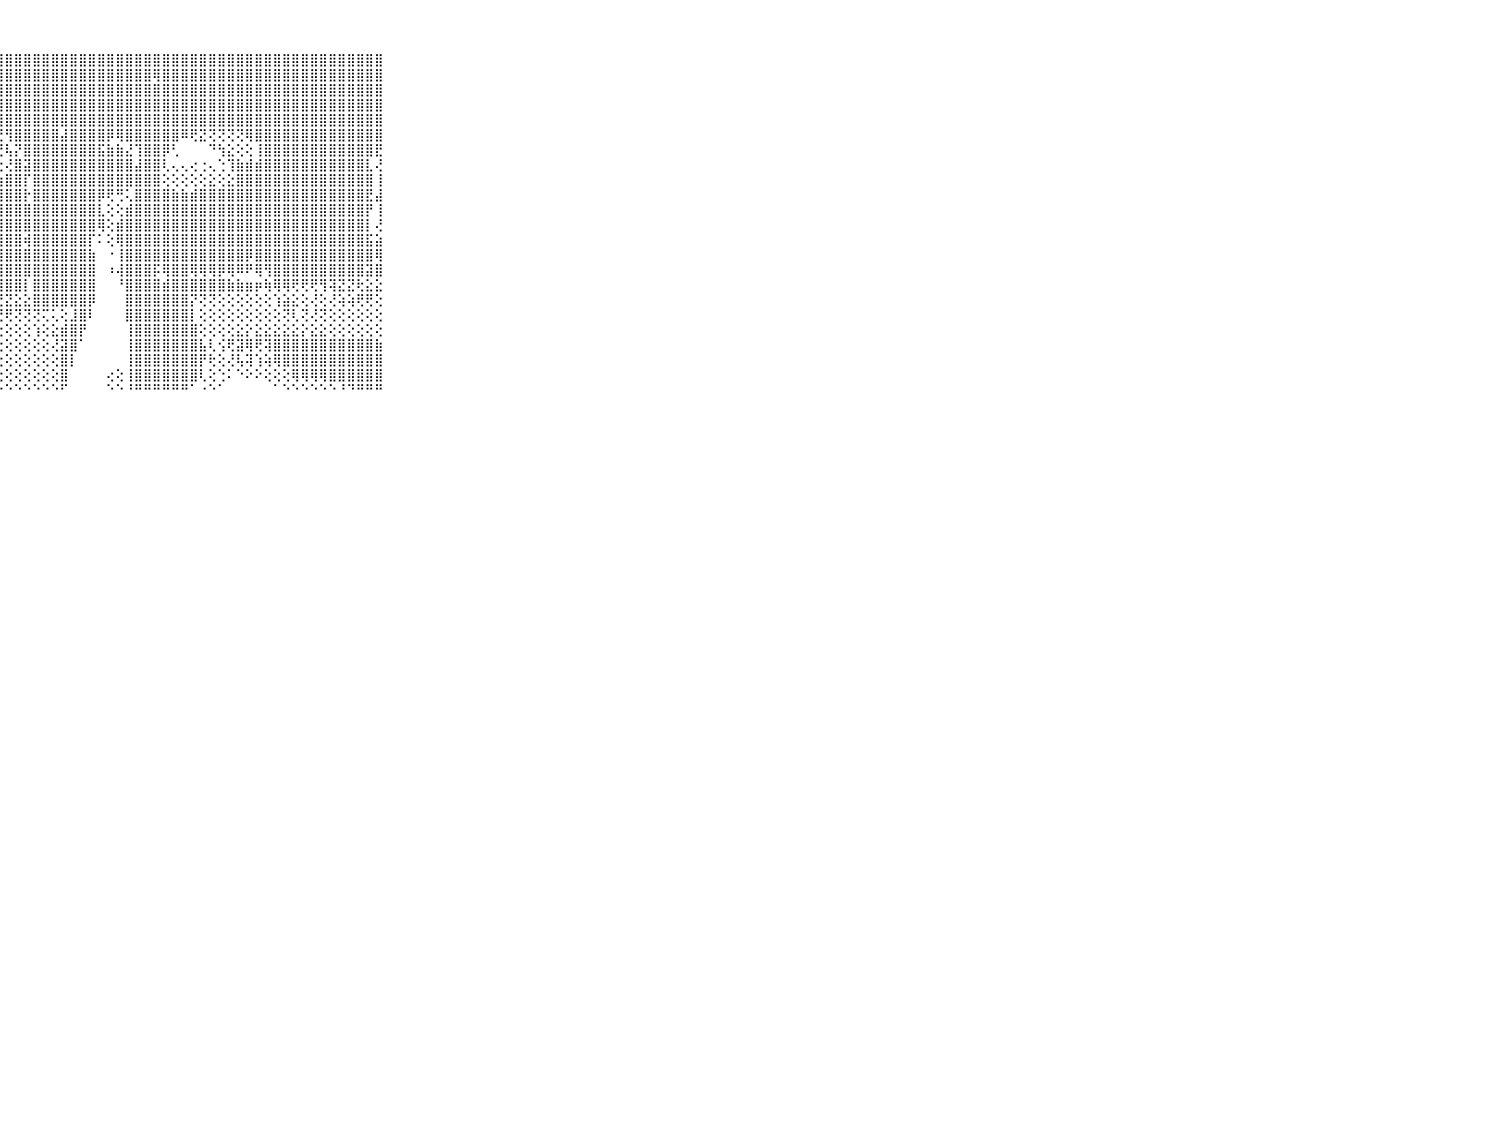

⠀⠀⠀⠀⠀⠀⠀⠀⠀⠀⠀⣵⣿⣿⣼⣿⣿⣿⣿⣿⣿⣻⣿⣻⣿⢿⣿⣿⣿⣿⣿⣿⣿⣿⣿⣿⣿⣿⣿⣿⣿⣿⣿⣿⣿⣿⣿⣿⣿⣿⣿⣿⣿⣿⣿⣿⣿⣿⣿⣿⣿⣿⣿⣿⣿⣿⣿⣿⣿⠀⠀⠀⠀⠀⠀⠀⠀⠀⠀⠀⠀
⠀⠀⠀⠀⠀⠀⠀⠀⠀⠀⠀⣿⣾⣿⣿⣿⣿⣿⣿⣿⣿⣿⣿⣿⣿⣿⣿⣿⣿⣿⣿⣿⣿⣿⣿⣿⣿⣿⣿⣿⣿⣿⣿⣿⢿⣿⣿⣿⣿⣿⣿⣿⣿⣿⣿⣿⣿⣿⣿⣿⣿⣿⣿⣿⣿⣿⣿⣿⣿⠀⠀⠀⠀⠀⠀⠀⠀⠀⠀⠀⠀
⠀⠀⠀⠀⠀⠀⠀⠀⠀⠀⠀⣿⣿⣿⣿⣿⣿⣿⣿⣿⣿⣿⣿⣿⣿⣿⣿⣿⣿⣿⣿⣿⣿⣿⣿⣿⣿⣿⣿⣿⣿⣿⣿⣿⣿⣿⣿⣿⣿⣿⣿⣿⣿⣿⣿⣿⣿⣿⣿⣿⣿⣿⣿⣿⣿⣿⣿⣿⣿⠀⠀⠀⠀⠀⠀⠀⠀⠀⠀⠀⠀
⠀⠀⠀⠀⠀⠀⠀⠀⠀⠀⠀⣿⣿⣿⣿⣿⣿⣿⣿⣿⣿⣿⣿⣿⣿⣿⣿⣿⣿⣿⣿⣿⣿⣿⣿⣿⣿⣿⣿⣿⣿⣿⣿⣿⣿⣿⣿⣿⣿⣿⣿⣿⣿⣿⣿⣿⣿⣿⣿⣿⣿⣿⣿⣿⣿⣿⣿⣿⣿⠀⠀⠀⠀⠀⠀⠀⠀⠀⠀⠀⠀
⠀⠀⠀⠀⠀⠀⠀⠀⠀⠀⠀⣿⣿⣿⣿⣿⣿⣿⣿⢿⢟⢏⢝⢝⢟⢻⢿⣿⣿⣿⣿⣿⣿⣿⣿⣿⣿⣿⣿⣿⣿⣿⣿⣿⣿⣿⣿⣿⣿⣿⣿⣿⣿⣿⣿⣿⣿⣿⣿⣿⣿⣿⣿⣿⣿⣿⣿⣿⣿⠀⠀⠀⠀⠀⠀⠀⠀⠀⠀⠀⠀
⠀⠀⠀⠀⠀⠀⠀⠀⠀⠀⠀⣿⣿⣿⣿⣿⡿⢏⢽⢵⢥⣵⣬⣭⣕⢳⢵⣝⢻⣿⣿⣿⣿⣿⣼⣿⣿⣿⣿⡿⢿⣿⣿⣿⣿⣿⣿⠿⢟⣝⢝⢝⢝⢝⢿⣿⣿⣿⣿⣿⣿⣿⣿⣿⣿⣿⣿⣿⣿⠀⠀⠀⠀⠀⠀⠀⠀⠀⠀⠀⠀
⠀⠀⠀⠀⠀⠀⠀⠀⠀⠀⠀⣿⣿⣿⣿⣟⢕⢕⢕⢕⢕⢕⢕⢕⢕⢕⢕⢝⢧⡝⣿⣿⣿⣿⣿⣿⣿⣿⣯⣷⣷⣜⢹⣿⣿⡿⢃⠀⠀⠀⠙⢳⣕⢕⢕⢸⣿⣿⣿⣿⣿⣿⣿⣿⣿⣿⣿⣿⣟⠀⠀⠀⠀⠀⠀⠀⠀⠀⠀⠀⠀
⠀⠀⠀⠀⠀⠀⠀⠀⠀⠀⠀⣿⣿⣿⣿⣿⣿⣵⣵⣵⣱⣵⣕⣕⣕⡕⢕⢕⢜⣿⣽⣿⣿⣿⣿⣿⣿⣿⣿⣿⣿⣿⣼⣿⣿⢇⢄⢄⢔⢐⢄⢑⢹⣷⣾⣾⣿⣿⣿⣿⣿⣿⣿⣿⣿⣿⣿⣇⢜⠀⠀⠀⠀⠀⠀⠀⠀⠀⠀⠀⠀
⠀⠀⠀⠀⠀⠀⠀⠀⠀⠀⠀⣿⣿⣿⣿⣿⣿⣿⣿⣿⣿⣿⣿⣿⣿⣿⣿⣷⣿⣿⡏⣿⣿⣿⣿⣿⣿⣿⣿⣿⣿⣿⣿⣿⣿⢕⢕⢕⢕⢕⣕⢕⣕⣿⣿⣿⣿⣿⣿⣿⣿⣿⣿⣿⣿⣿⣿⣿⢸⠀⠀⠀⠀⠀⠀⠀⠀⠀⠀⠀⠀
⠀⠀⠀⠀⠀⠀⠀⠀⠀⠀⠀⣿⣿⣿⣿⣿⣿⣿⣿⣿⣿⣿⣿⣿⣿⣿⣿⣿⣿⣿⡗⣿⣿⣿⣿⣿⣿⣿⡿⢟⢛⢅⣿⣿⣿⣿⣷⣷⣾⣿⣿⣿⣿⣿⣿⣿⣿⣿⣿⣿⣿⣿⣿⣿⣿⣿⣿⣟⣼⠀⠀⠀⠀⠀⠀⠀⠀⠀⠀⠀⠀
⠀⠀⠀⠀⠀⠀⠀⠀⠀⠀⠀⣿⣿⣿⣿⣿⣿⣿⣿⣿⣿⣿⣿⣿⣿⣿⣿⣿⣿⣿⣿⣿⣿⣿⣿⣿⣿⣿⣇⢕⢕⣾⣿⣿⣿⣿⣿⣿⣿⣿⣿⣿⣿⣿⣿⣿⣿⣿⣿⣿⣿⣿⣿⣿⣿⣿⣿⡟⢸⠀⠀⠀⠀⠀⠀⠀⠀⠀⠀⠀⠀
⠀⠀⠀⠀⠀⠀⠀⠀⠀⠀⠀⣿⣿⣿⣿⣿⣿⣿⣿⣿⣿⣿⣿⣿⣿⣿⣿⣿⣿⣿⣿⣿⣿⣿⣿⣿⣿⣿⢿⢕⣾⣿⣿⣿⣿⣿⣿⣿⣿⣿⣿⣿⣿⣿⣿⣿⣿⣿⣿⣿⣿⣿⣿⣿⣿⣿⣿⡇⢜⠀⠀⠀⠀⠀⠀⠀⠀⠀⠀⠀⠀
⠀⠀⠀⠀⠀⠀⠀⠀⠀⠀⠀⣿⣿⣿⣿⣿⣿⣿⣿⣿⣿⣿⣿⣿⣿⣿⣿⣿⣿⣿⢾⣿⣿⣿⣿⣿⣿⡏⠅⢕⢿⣿⣿⣿⣿⣿⣿⣿⣿⣿⣿⣿⣿⣿⣿⣿⣿⣿⣿⣿⣿⣿⣿⣿⣿⣿⣿⣯⣵⠀⠀⠀⠀⠀⠀⠀⠀⠀⠀⠀⠀
⠀⠀⠀⠀⠀⠀⠀⠀⠀⠀⠀⣿⣿⣿⣿⣿⣿⣿⣿⣿⣿⣿⣿⣿⣿⣿⣿⣿⣿⣿⣿⣿⣿⣿⣿⣿⣿⣷⠀⠐⢸⣿⣿⣿⣿⣿⣿⣿⣿⣿⣿⣿⣿⣿⡿⣿⣿⣿⣿⣿⣿⣿⣿⣿⣿⣿⣿⣿⢿⠀⠀⠀⠀⠀⠀⠀⠀⠀⠀⠀⠀
⠀⠀⠀⠀⠀⠀⠀⠀⠀⠀⠀⣿⣿⣿⣿⣿⣿⣿⣿⣿⣿⣿⣿⣿⣿⣿⣿⣿⣿⣿⣿⣿⣿⣿⣿⣿⣿⣿⠀⠰⢼⣿⣿⣿⡯⢿⣿⣿⢿⢿⢿⡿⢿⠿⠟⢿⢻⣿⣿⣿⣿⣿⣿⣿⣿⣿⣿⣽⣿⠀⠀⠀⠀⠀⠀⠀⠀⠀⠀⠀⠀
⠀⠀⠀⠀⠀⠀⠀⠀⠀⠀⠀⣿⣿⣿⣿⣿⣿⣿⣿⣿⣿⣿⣿⣿⣿⣿⣿⣿⣿⣿⡇⣿⣿⣿⣿⣿⣿⣿⠀⠀⠘⣿⣿⣿⣿⣾⣿⣿⣿⣿⣿⣿⣷⣷⣶⡶⢷⢿⢿⢟⢟⢟⢻⢽⣝⣝⢗⣕⣕⠀⠀⠀⠀⠀⠀⠀⠀⠀⠀⠀⠀
⠀⠀⠀⠀⠀⠀⠀⠀⠀⠀⠀⣿⣿⣿⣿⣷⣿⣾⣷⣷⣷⣧⣵⣿⣿⣿⣏⣟⣝⣕⣕⣿⣿⣿⣿⣿⣿⡿⠀⠀⠀⣿⣿⣿⣿⣿⣿⣿⡝⢝⢝⢕⢕⢕⢕⢕⢕⢱⣵⣕⢕⢜⢕⢜⢵⢵⢟⢟⢕⠀⠀⠀⠀⠀⠀⠀⠀⠀⠀⠀⠀
⠀⠀⠀⠀⠀⠀⠀⠀⠀⠀⠀⣿⣿⣿⣿⣿⣿⣿⣿⣿⢿⢿⢿⢿⢟⢟⢟⢟⢟⢝⢝⢝⢍⢅⢕⣸⣿⠇⠀⠀⠀⣿⣿⣿⣿⣿⣿⣿⡇⢕⢕⢕⢕⢕⢕⢕⢕⢕⢝⢇⢝⢜⢝⢕⢕⢕⢕⢕⢕⠀⠀⠀⠀⠀⠀⠀⠀⠀⠀⠀⠀
⠀⠀⠀⠀⠀⠀⠀⠀⠀⠀⠀⢙⢍⢍⢝⢕⢕⢔⢕⢕⢗⢕⢕⢳⢗⢞⢕⢕⢕⢕⢕⢱⢕⣕⣾⣿⡟⠀⠀⠀⠀⢸⣿⣿⣿⣿⣿⣿⣿⢕⢕⢕⢕⣕⡕⣕⣕⣕⣕⣕⡕⣕⣕⢕⢕⢕⢕⢕⢕⠀⠀⠀⠀⠀⠀⠀⠀⠀⠀⠀⠀
⠀⠀⠀⠀⠀⠀⠀⠀⠀⠀⠀⢕⢕⢕⢕⢕⢕⢕⢕⢕⢕⢕⢕⢕⢕⢕⢕⢕⢕⢕⢕⢕⢕⢜⣽⣿⠁⠀⠀⠀⠀⢸⣿⣿⣿⣿⣿⣿⣿⣧⢇⢪⢟⣽⢿⢟⢽⣿⣿⣿⣿⣿⣿⣿⣿⣿⣿⣿⣷⠀⠀⠀⠀⠀⠀⠀⠀⠀⠀⠀⠀
⠀⠀⠀⠀⠀⠀⠀⠀⠀⠀⠀⢕⢕⢕⢕⢕⢕⢕⢕⢕⢕⢕⢕⢕⢕⢕⢕⢕⢕⢕⢕⢕⢕⢕⣿⡇⠀⠀⠀⠀⠀⢸⣿⣿⣿⣿⣿⣿⣿⡟⢗⢕⢜⢧⢽⢱⢵⢿⣿⣿⣿⣿⣿⣿⣿⣿⣿⣿⣿⠀⠀⠀⠀⠀⠀⠀⠀⠀⠀⠀⠀
⠀⠀⠀⠀⠀⠀⠀⠀⠀⠀⠀⢕⢕⢕⢕⢕⢕⢕⢕⢕⢕⢕⢕⢕⢕⢕⢕⢕⢕⢕⢕⢕⢕⢕⣿⠀⠀⠀⠀⢔⢕⢸⣿⣿⣿⣿⣿⣿⣿⢇⢕⢑⠅⠑⠕⠕⢕⢕⢕⢿⢿⢿⢿⣿⣿⣿⣿⣿⣿⠀⠀⠀⠀⠀⠀⠀⠀⠀⠀⠀⠀
⠀⠀⠀⠀⠀⠀⠀⠀⠀⠀⠀⠑⠑⠑⠑⠑⠑⠑⠑⠑⠑⠑⠑⠑⠑⠑⠑⠑⠑⠑⠑⠑⠑⠑⠋⠀⠀⠀⠀⠑⠑⠘⠛⠛⠛⠛⠛⠛⠁⠐⠑⠁⠀⠀⠀⠀⠀⠁⠑⠑⠑⠑⠑⠑⠘⠙⠛⠛⠛⠀⠀⠀⠀⠀⠀⠀⠀⠀⠀⠀⠀